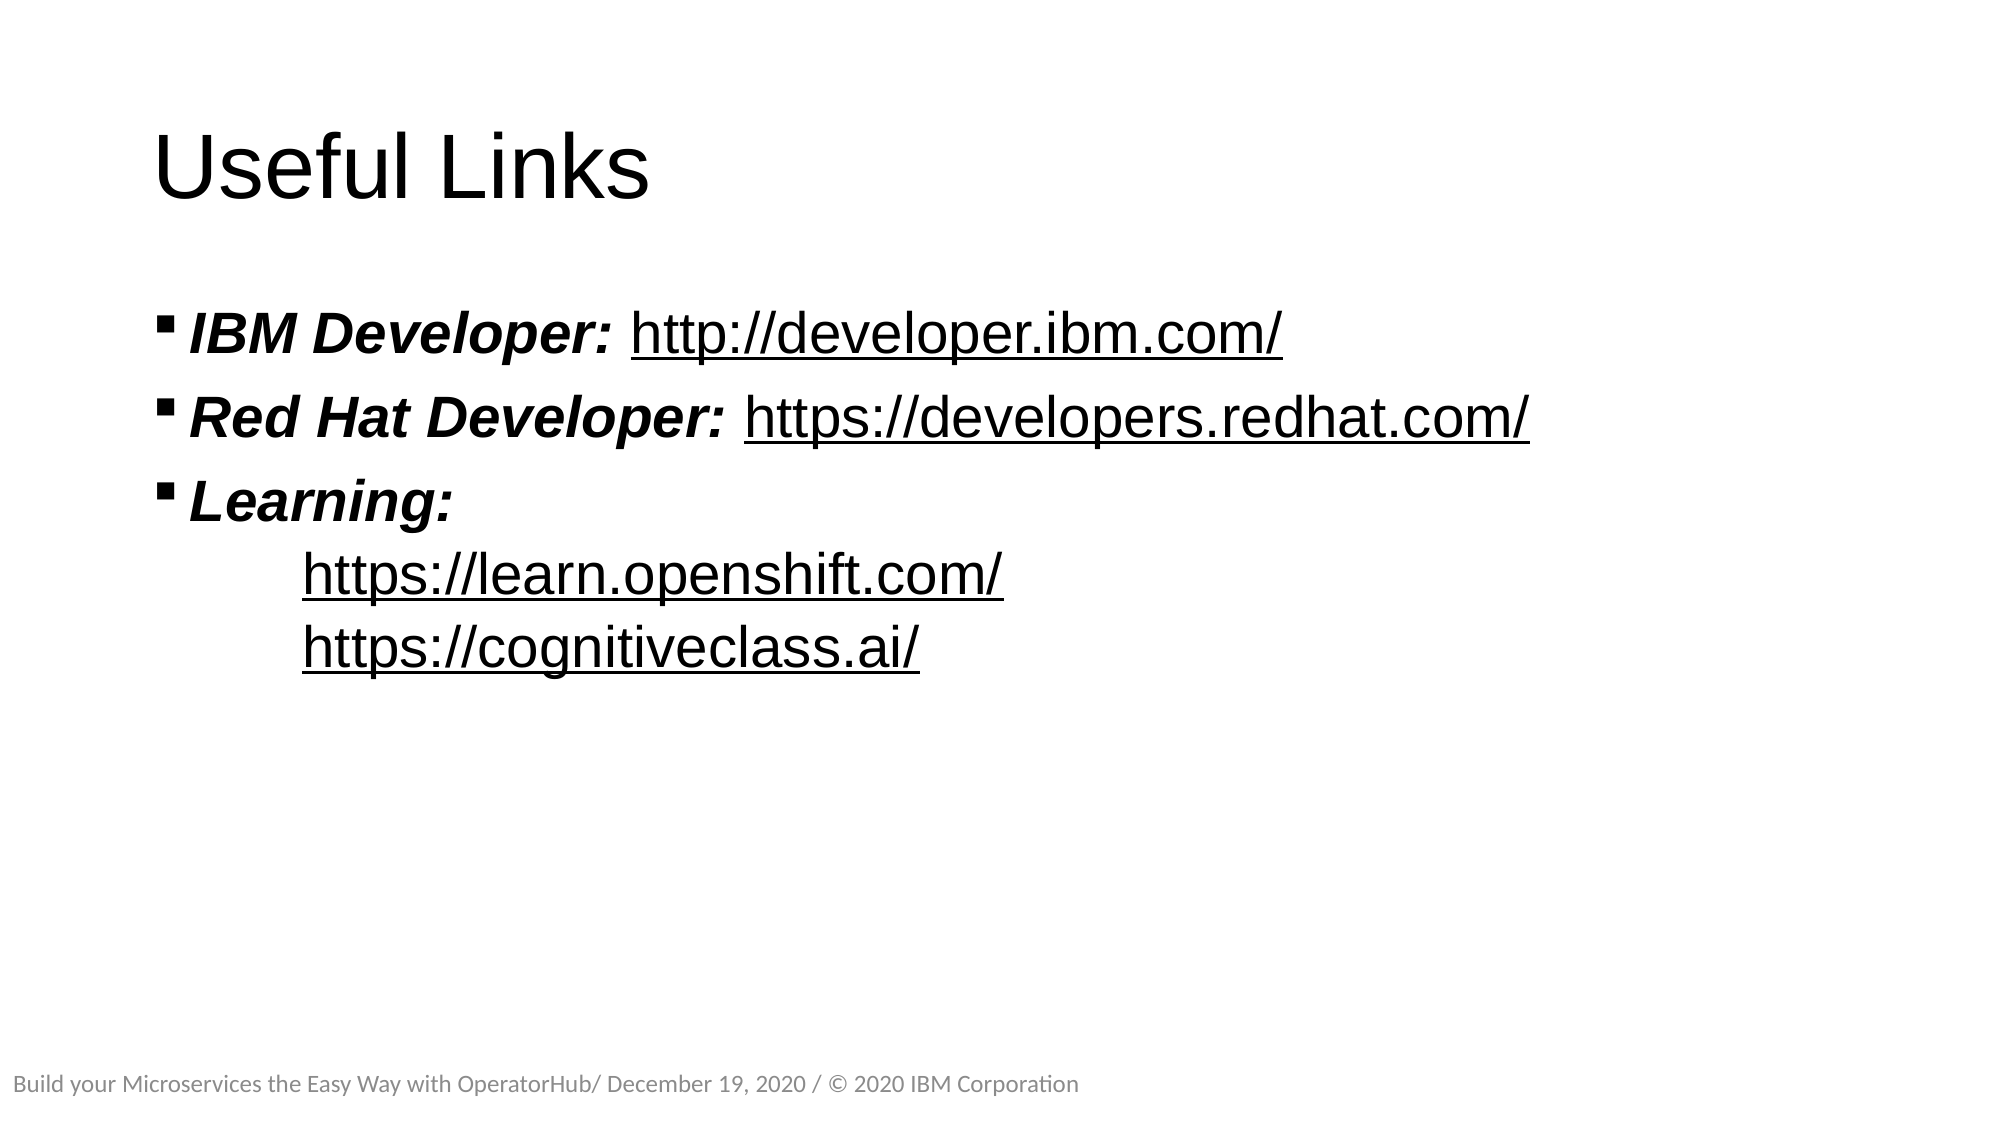

# Useful Links
IBM Developer: http://developer.ibm.com/
Red Hat Developer: https://developers.redhat.com/
Learning:
https://learn.openshift.com/
https://cognitiveclass.ai/
Build your Microservices the Easy Way with OperatorHub/ December 19, 2020 / © 2020 IBM Corporation